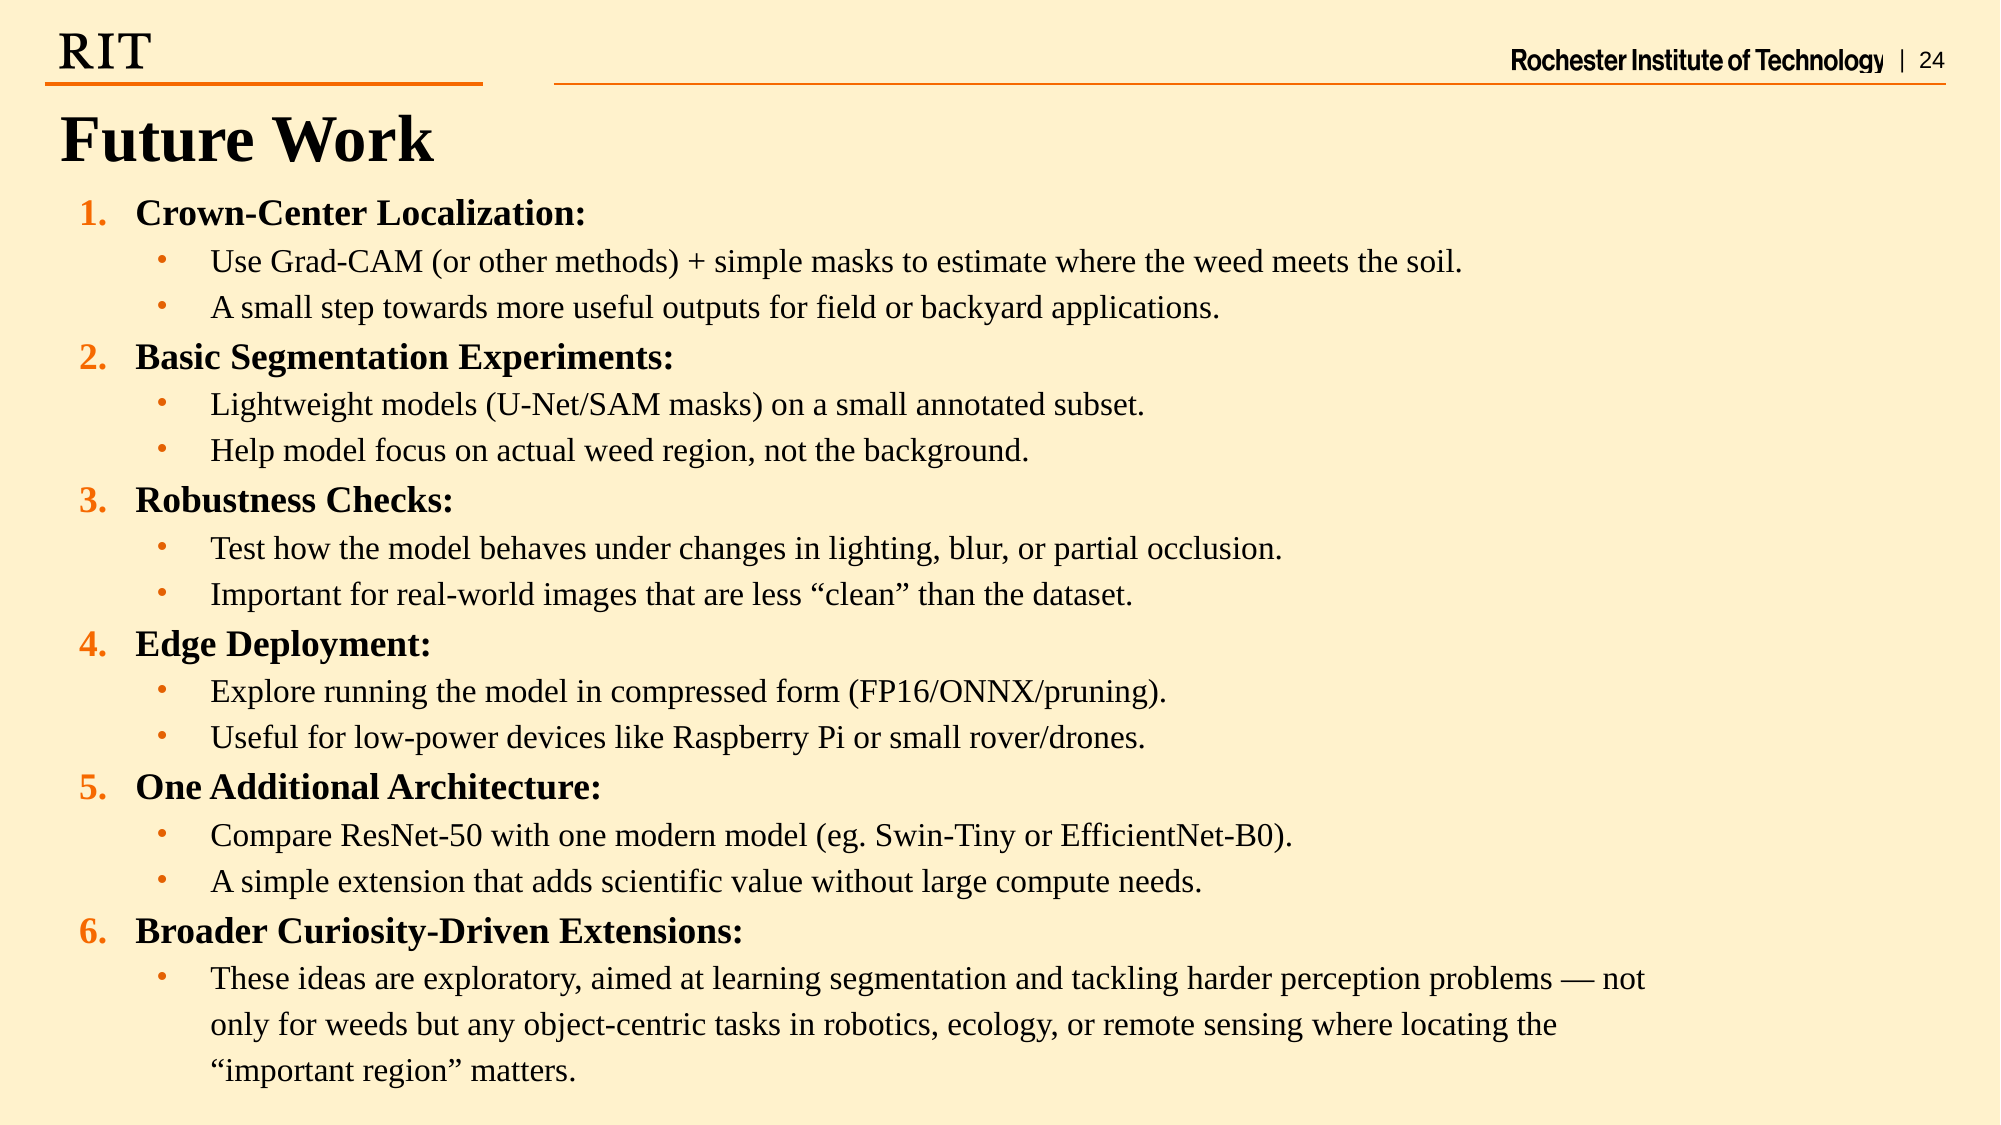

Future Work
Crown-Center Localization:
Use Grad-CAM (or other methods) + simple masks to estimate where the weed meets the soil.
A small step towards more useful outputs for field or backyard applications.
Basic Segmentation Experiments:
Lightweight models (U-Net/SAM masks) on a small annotated subset.
Help model focus on actual weed region, not the background.
Robustness Checks:
Test how the model behaves under changes in lighting, blur, or partial occlusion.
Important for real-world images that are less “clean” than the dataset.
Edge Deployment:
Explore running the model in compressed form (FP16/ONNX/pruning).
Useful for low-power devices like Raspberry Pi or small rover/drones.
One Additional Architecture:
Compare ResNet-50 with one modern model (eg. Swin-Tiny or EfficientNet-B0).
A simple extension that adds scientific value without large compute needs.
Broader Curiosity-Driven Extensions:
These ideas are exploratory, aimed at learning segmentation and tackling harder perception problems — not only for weeds but any object-centric tasks in robotics, ecology, or remote sensing where locating the “important region” matters.